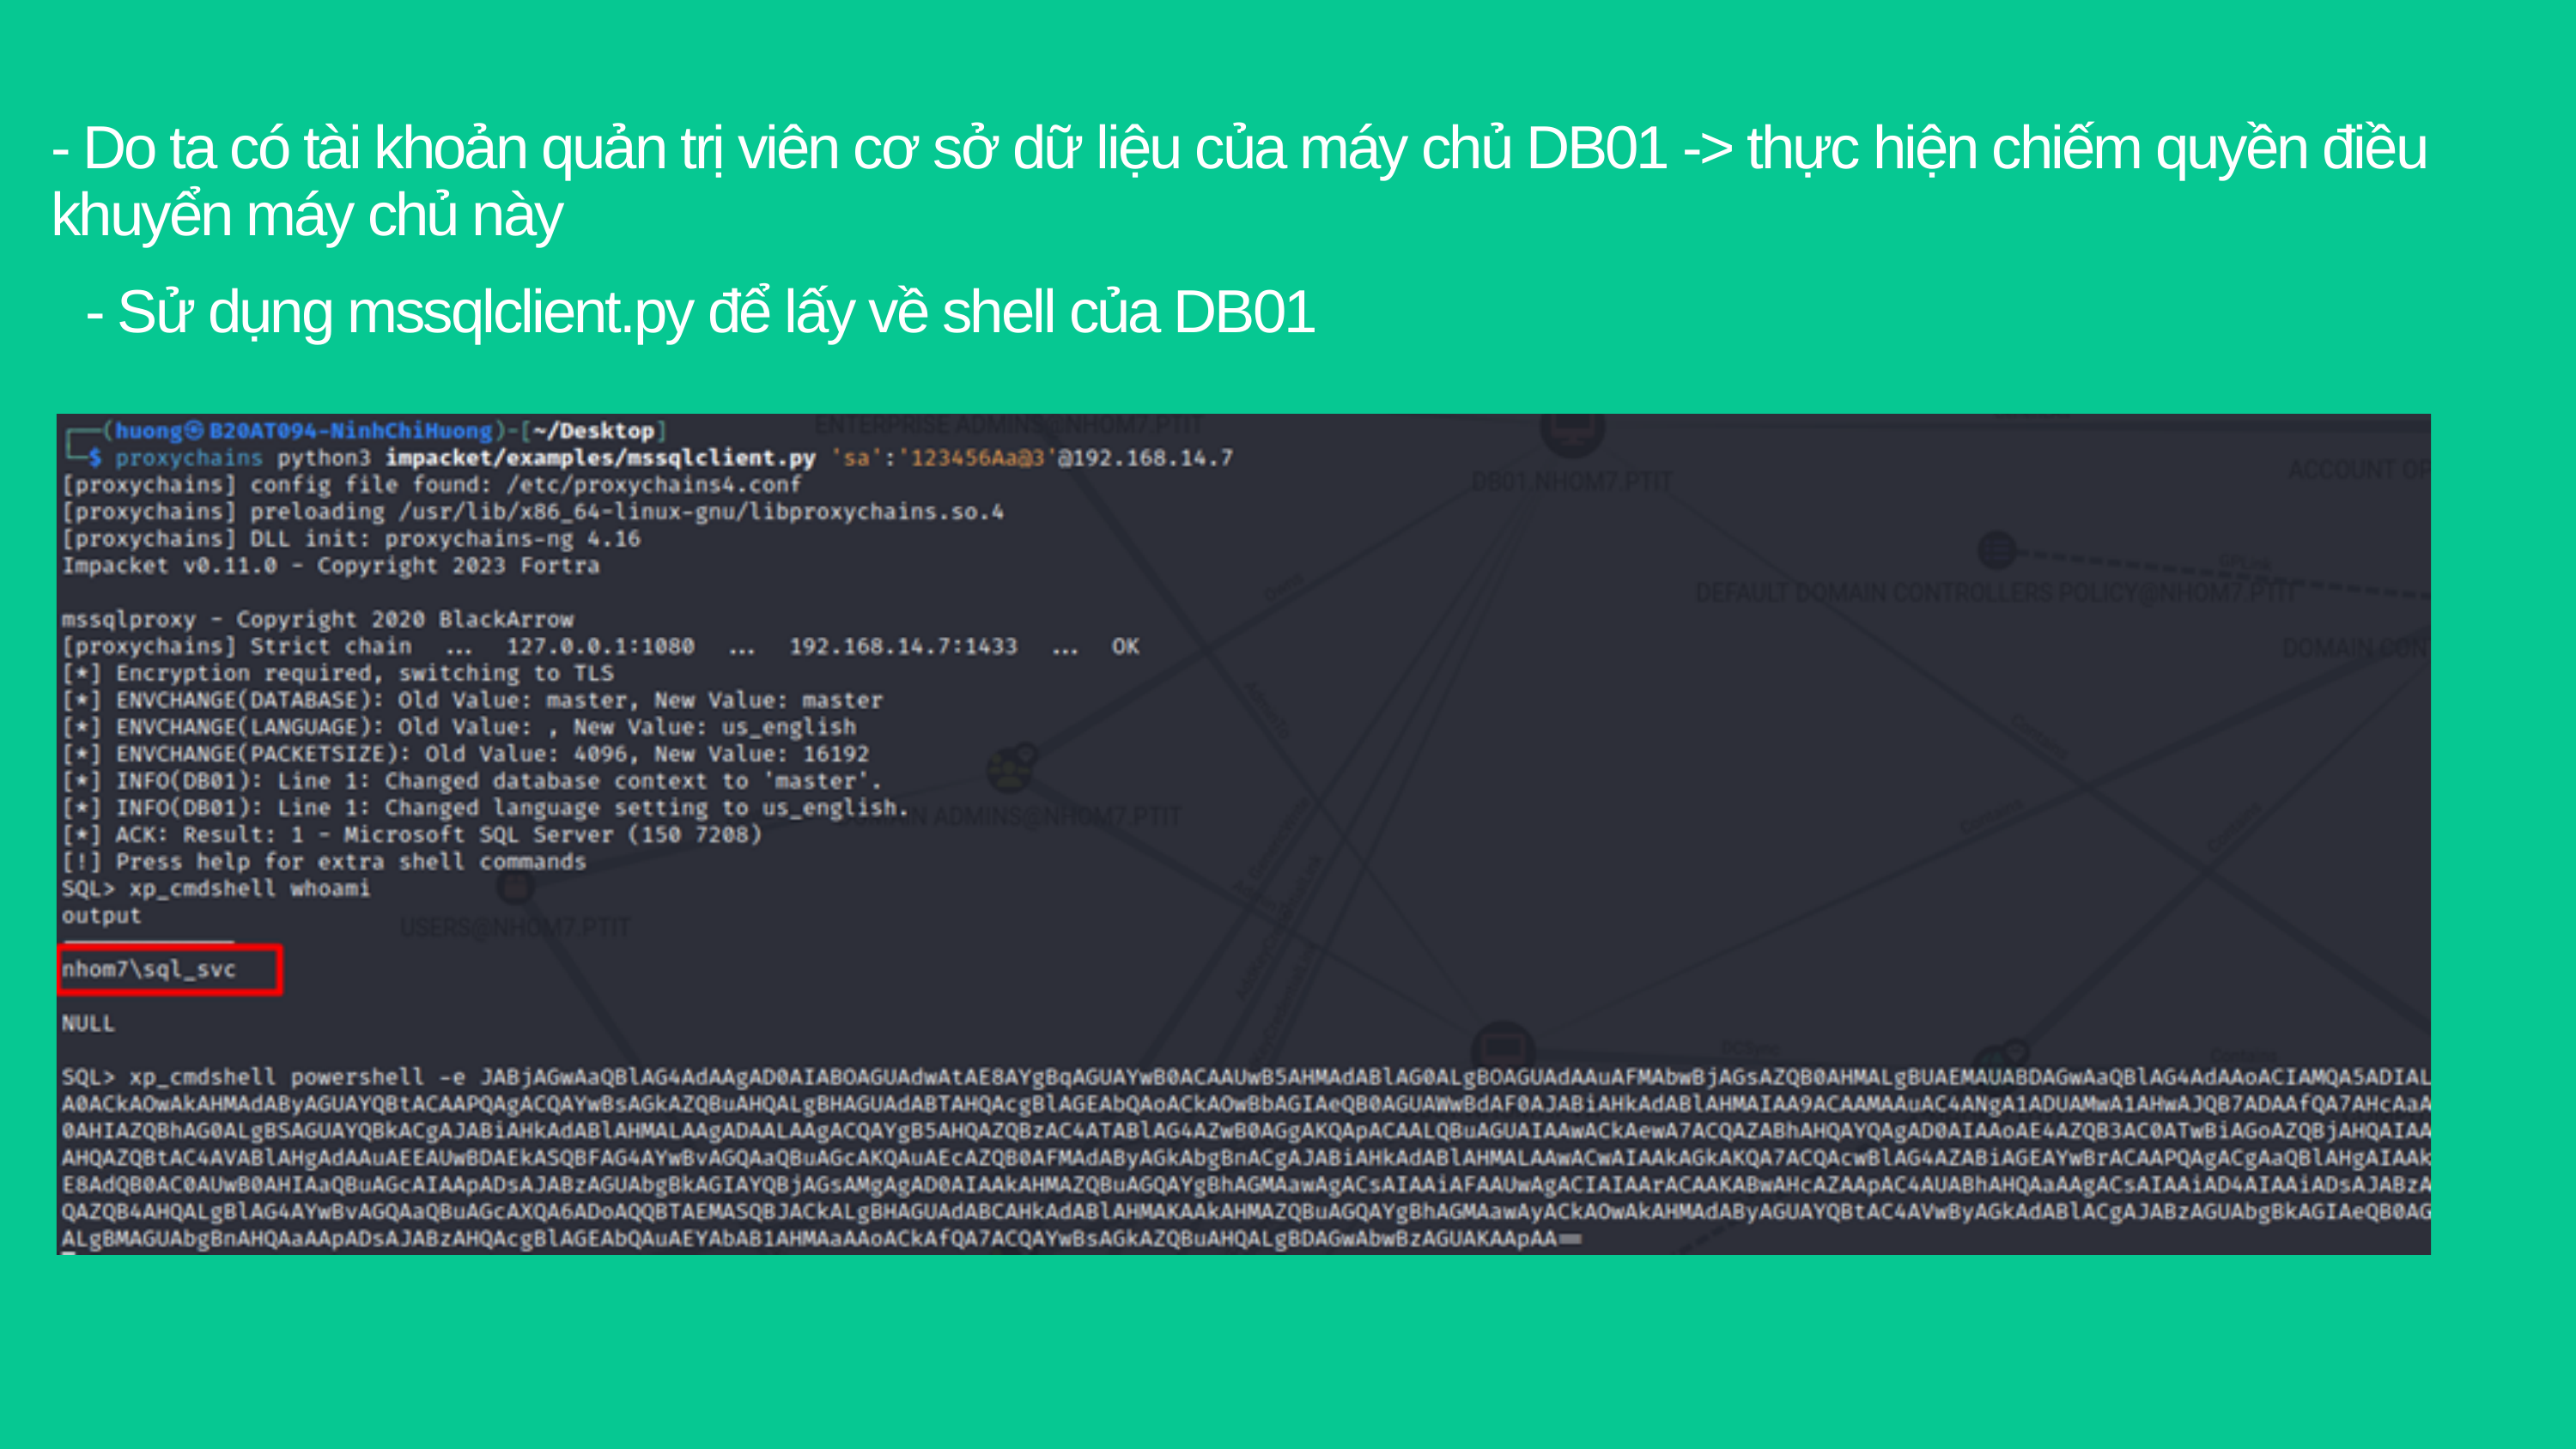

- Do ta có tài khoản quản trị viên cơ sở dữ liệu của máy chủ DB01 -> thực hiện chiếm quyền điều khuyển máy chủ này
- Sử dụng mssqlclient.py để lấy về shell của DB01